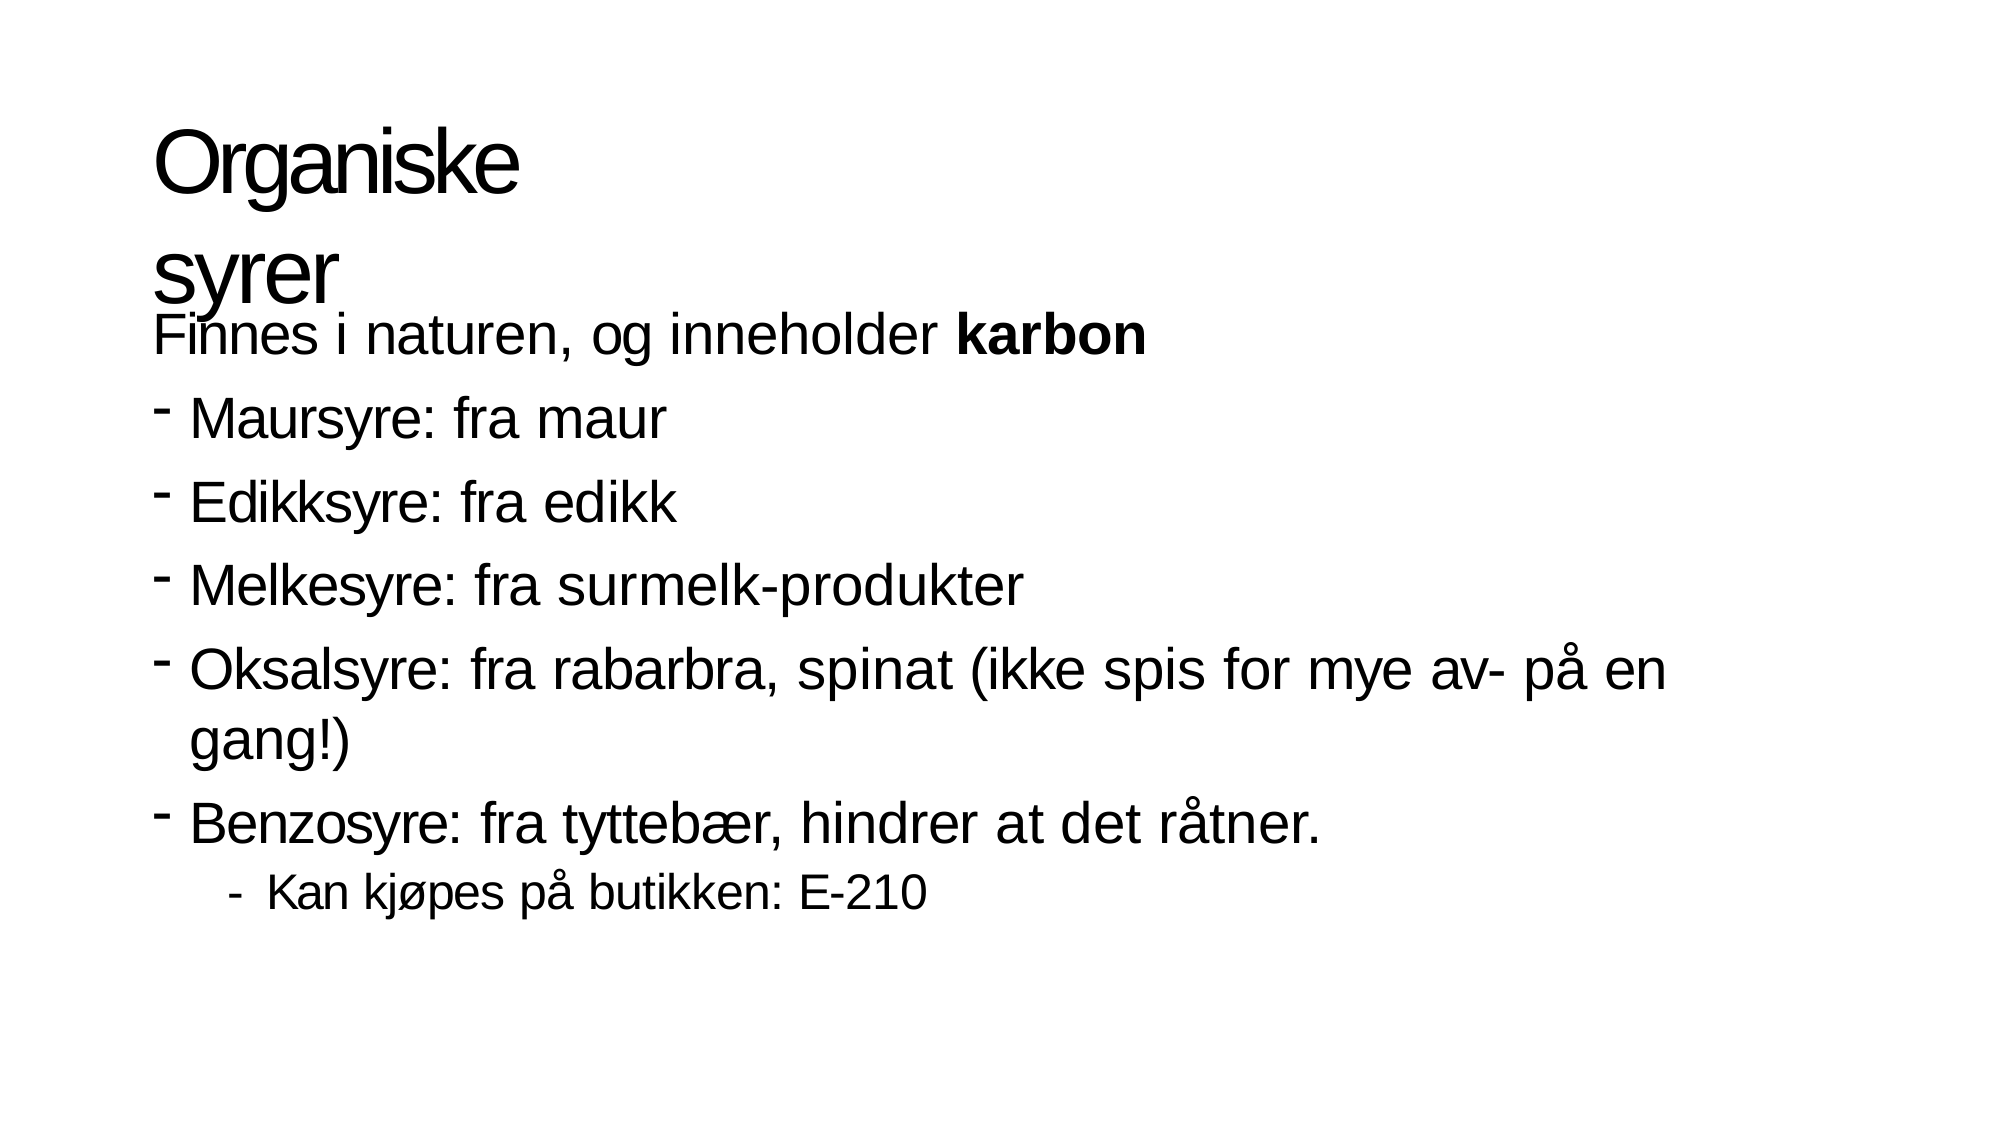

# Organiske syrer
Finnes i naturen, og inneholder karbon
Maursyre: fra maur
Edikksyre: fra edikk
Melkesyre: fra surmelk-produkter
Oksalsyre: fra rabarbra, spinat (ikke spis for mye av- på en gang!)
Benzosyre: fra tyttebær, hindrer at det råtner.
- Kan kjøpes på butikken: E-210